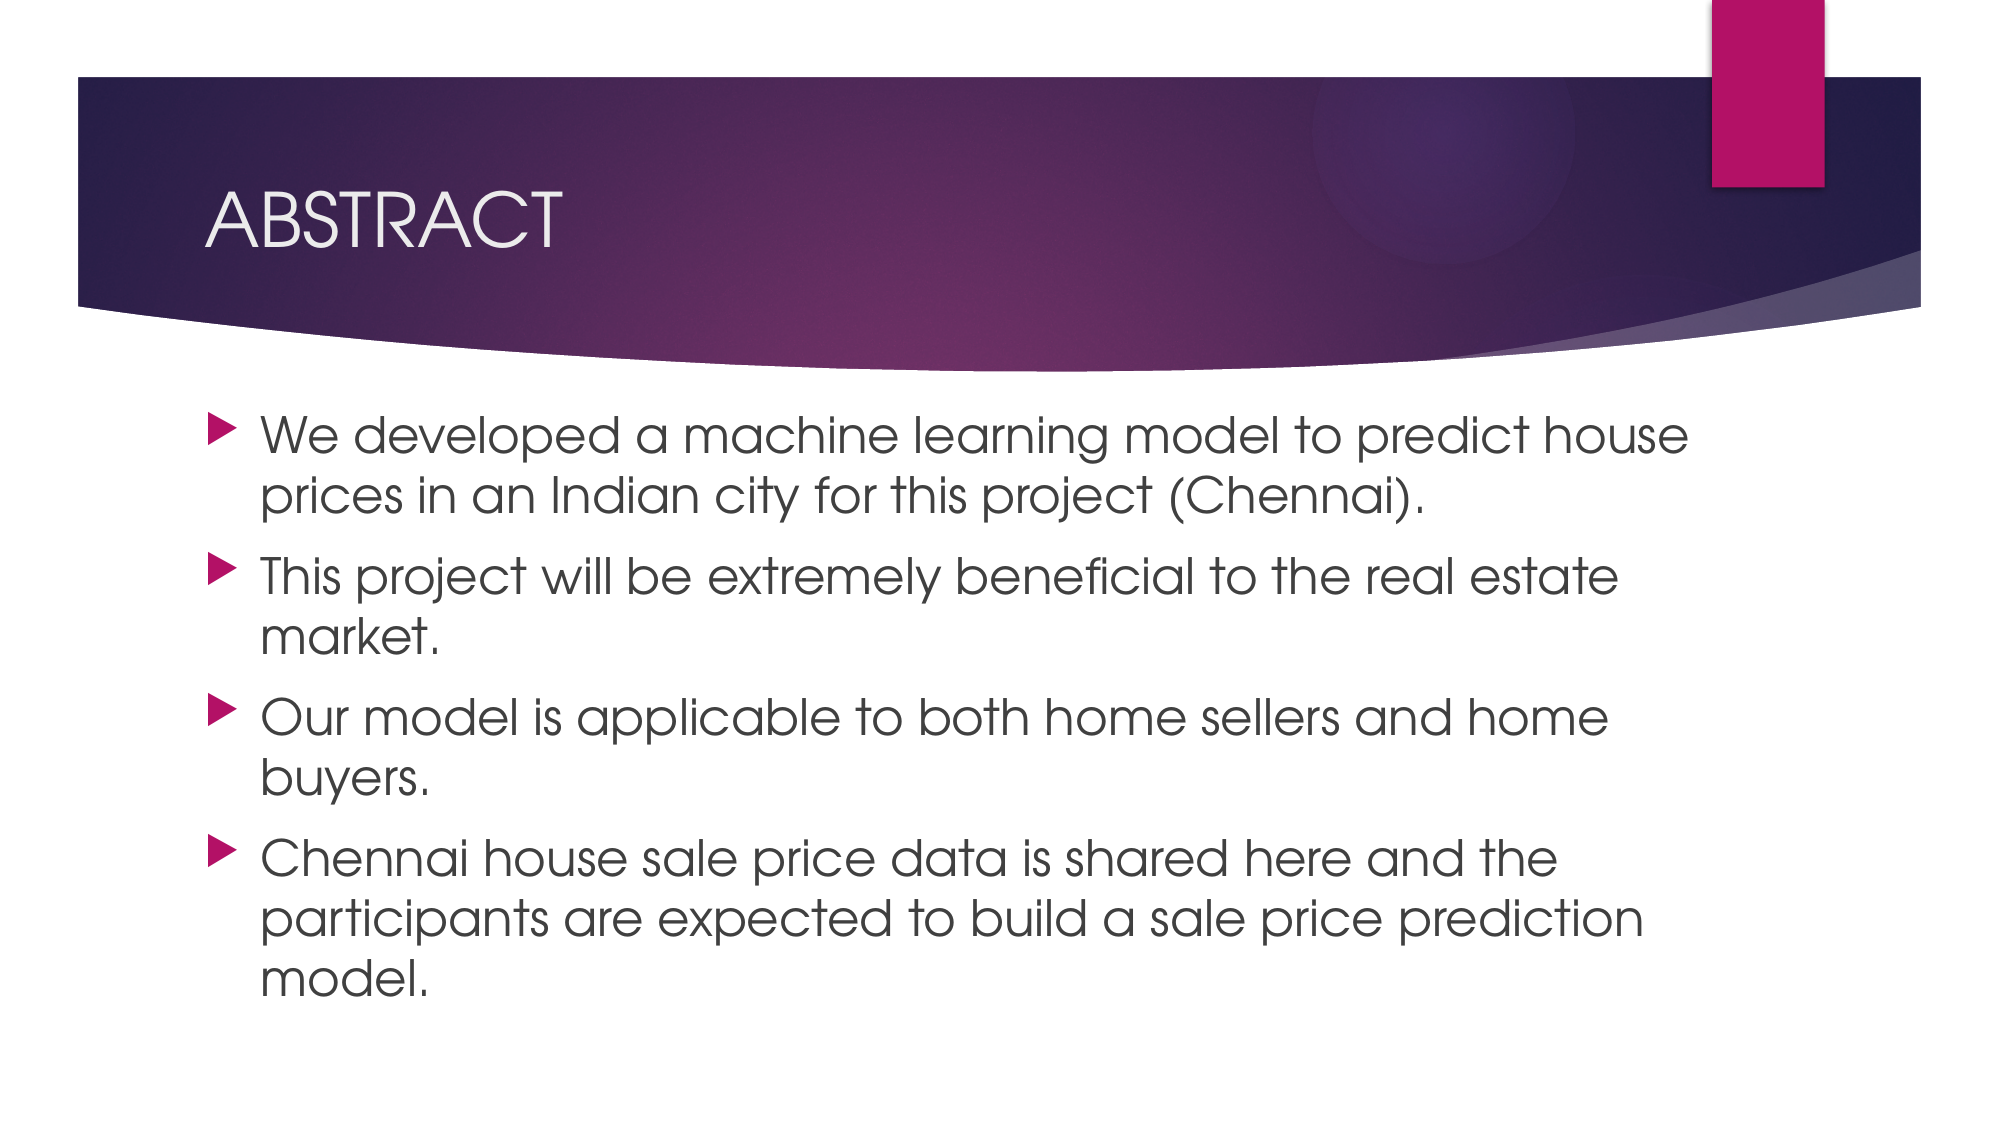

# ABSTRACT
We developed a machine learning model to predict house prices in an Indian city for this project (Chennai).
This project will be extremely beneficial to the real estate market.
Our model is applicable to both home sellers and home buyers.
Chennai house sale price data is shared here and the participants are expected to build a sale price prediction model.